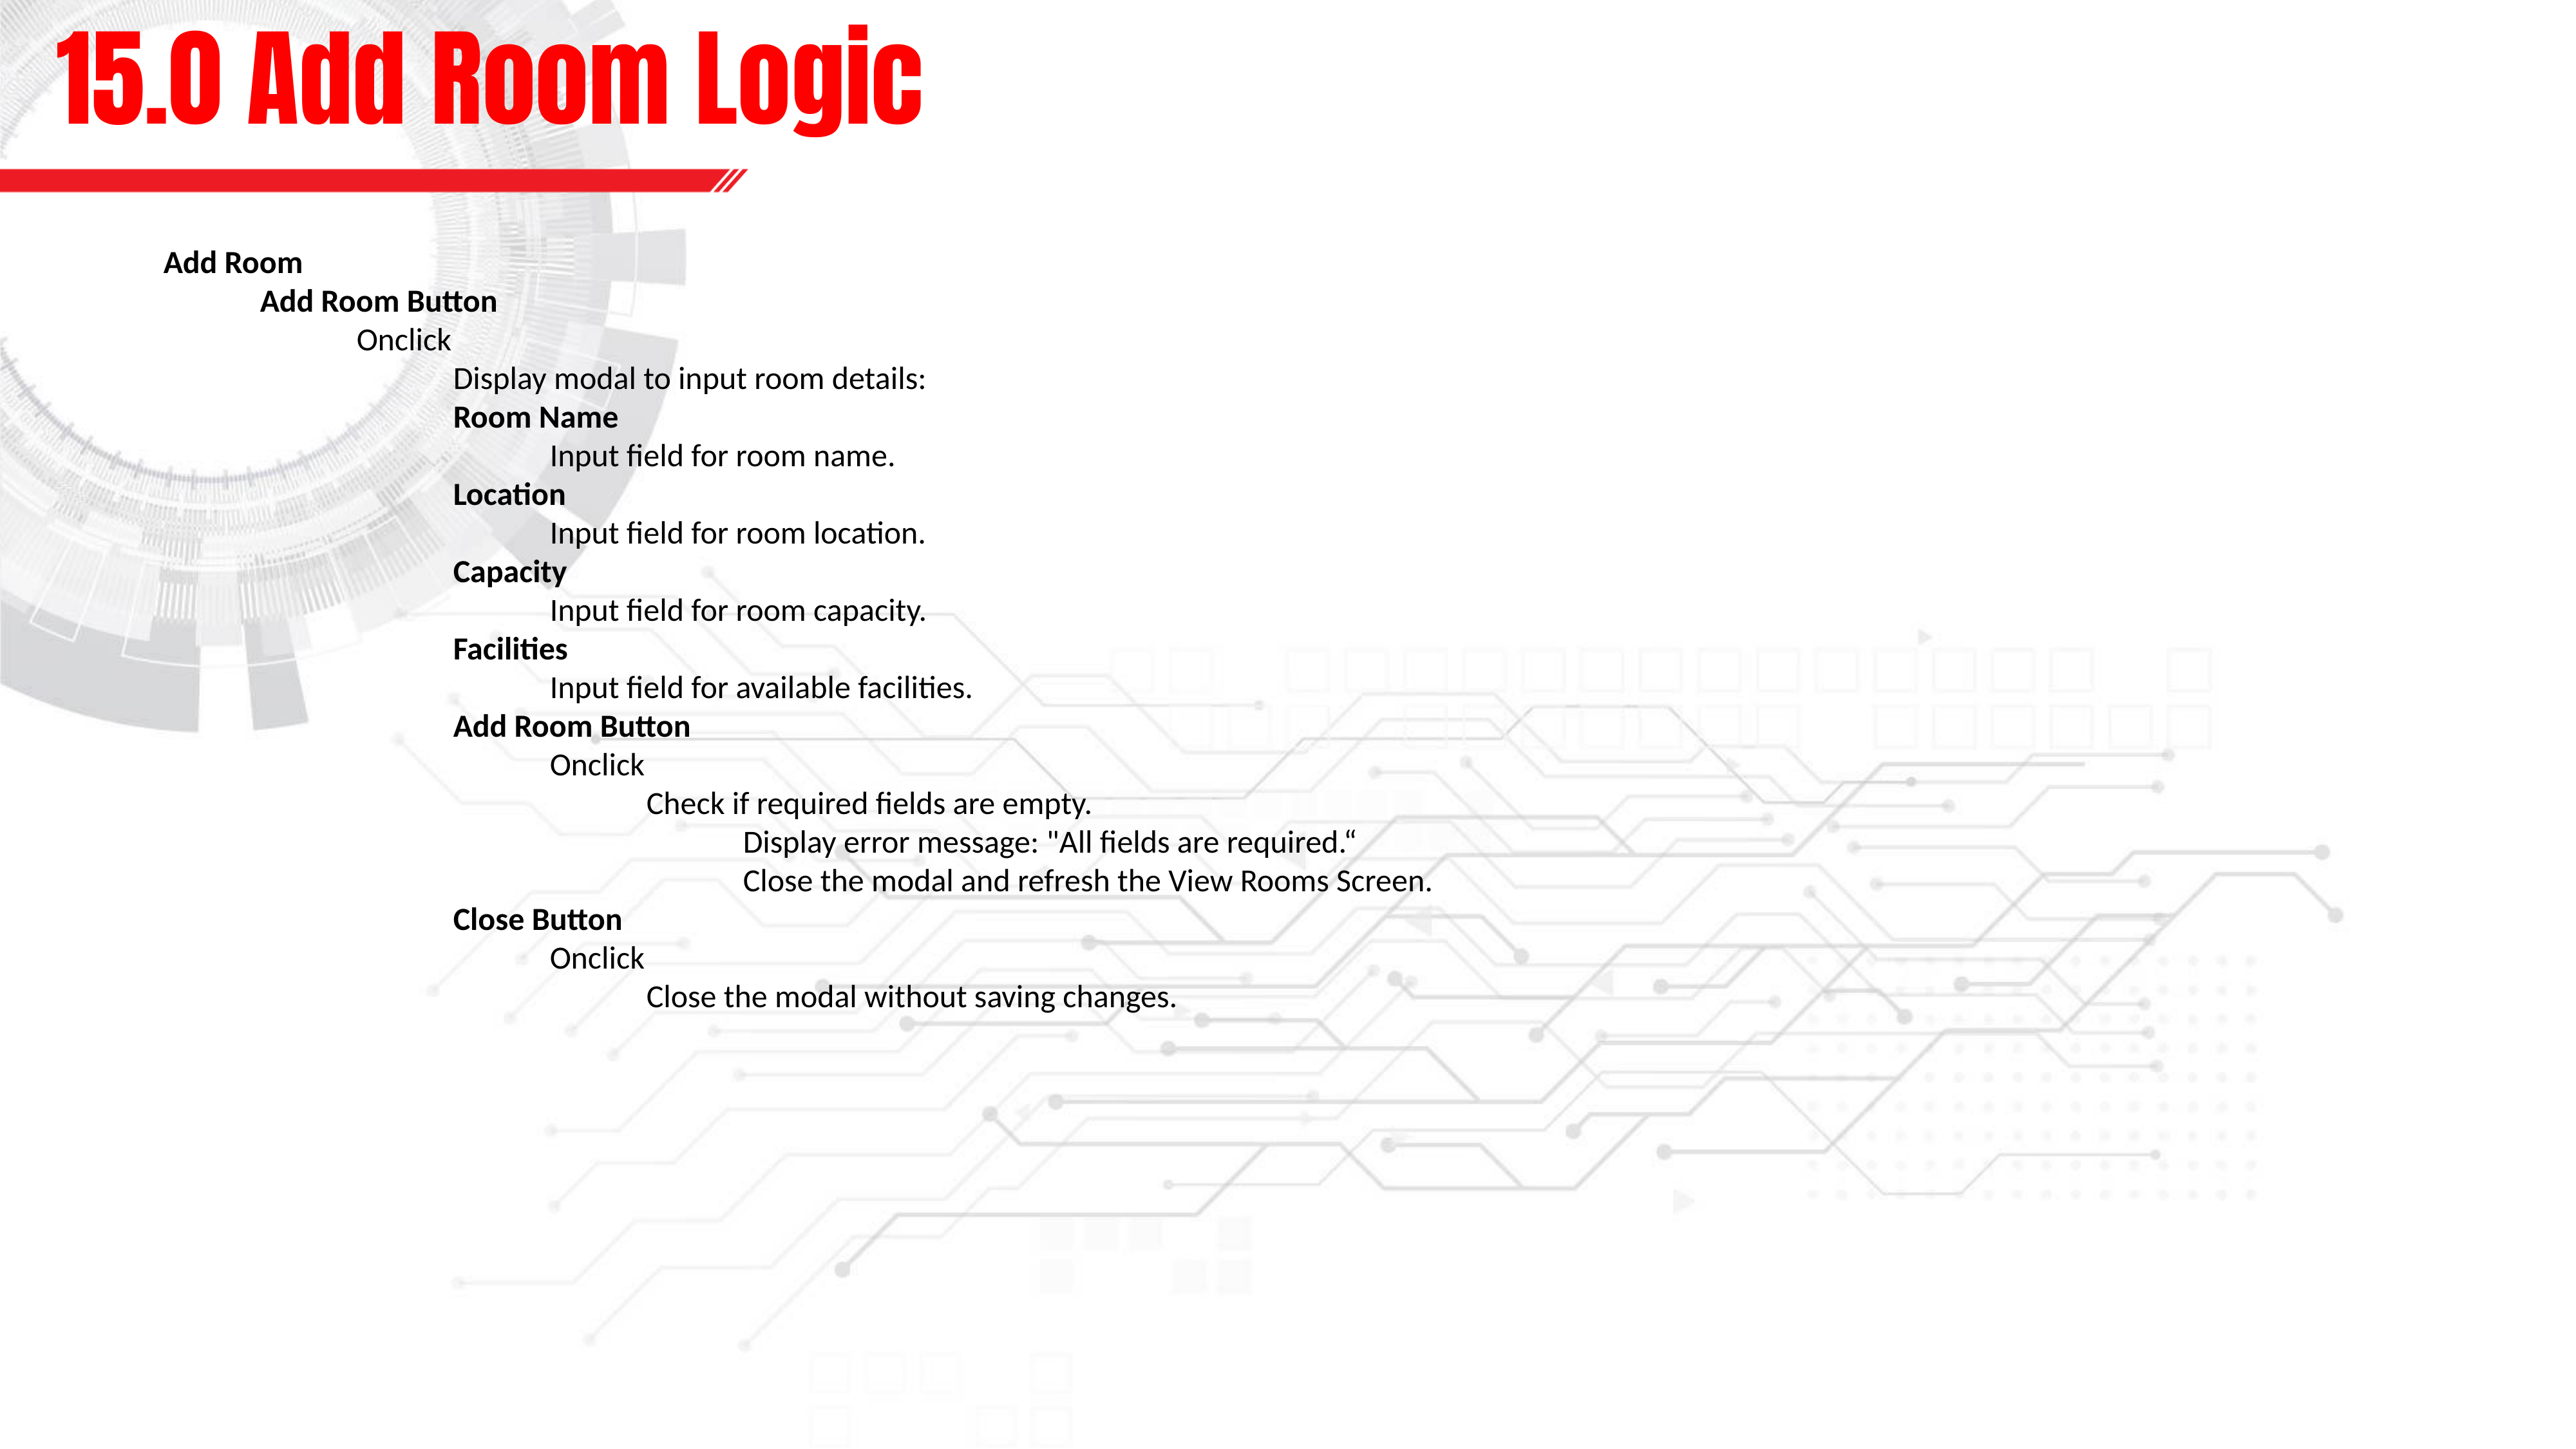

15.0 Add Room Logic
Add Room
	Add Room Button
		Onclick
			Display modal to input room details:
			Room Name
				Input field for room name.
			Location
				Input field for room location.
			Capacity
				Input field for room capacity.
			Facilities
				Input field for available facilities.
			Add Room Button
				Onclick
					Check if required fields are empty.
						Display error message: "All fields are required.“
						Close the modal and refresh the View Rooms Screen.
			Close Button
				Onclick
					Close the modal without saving changes.